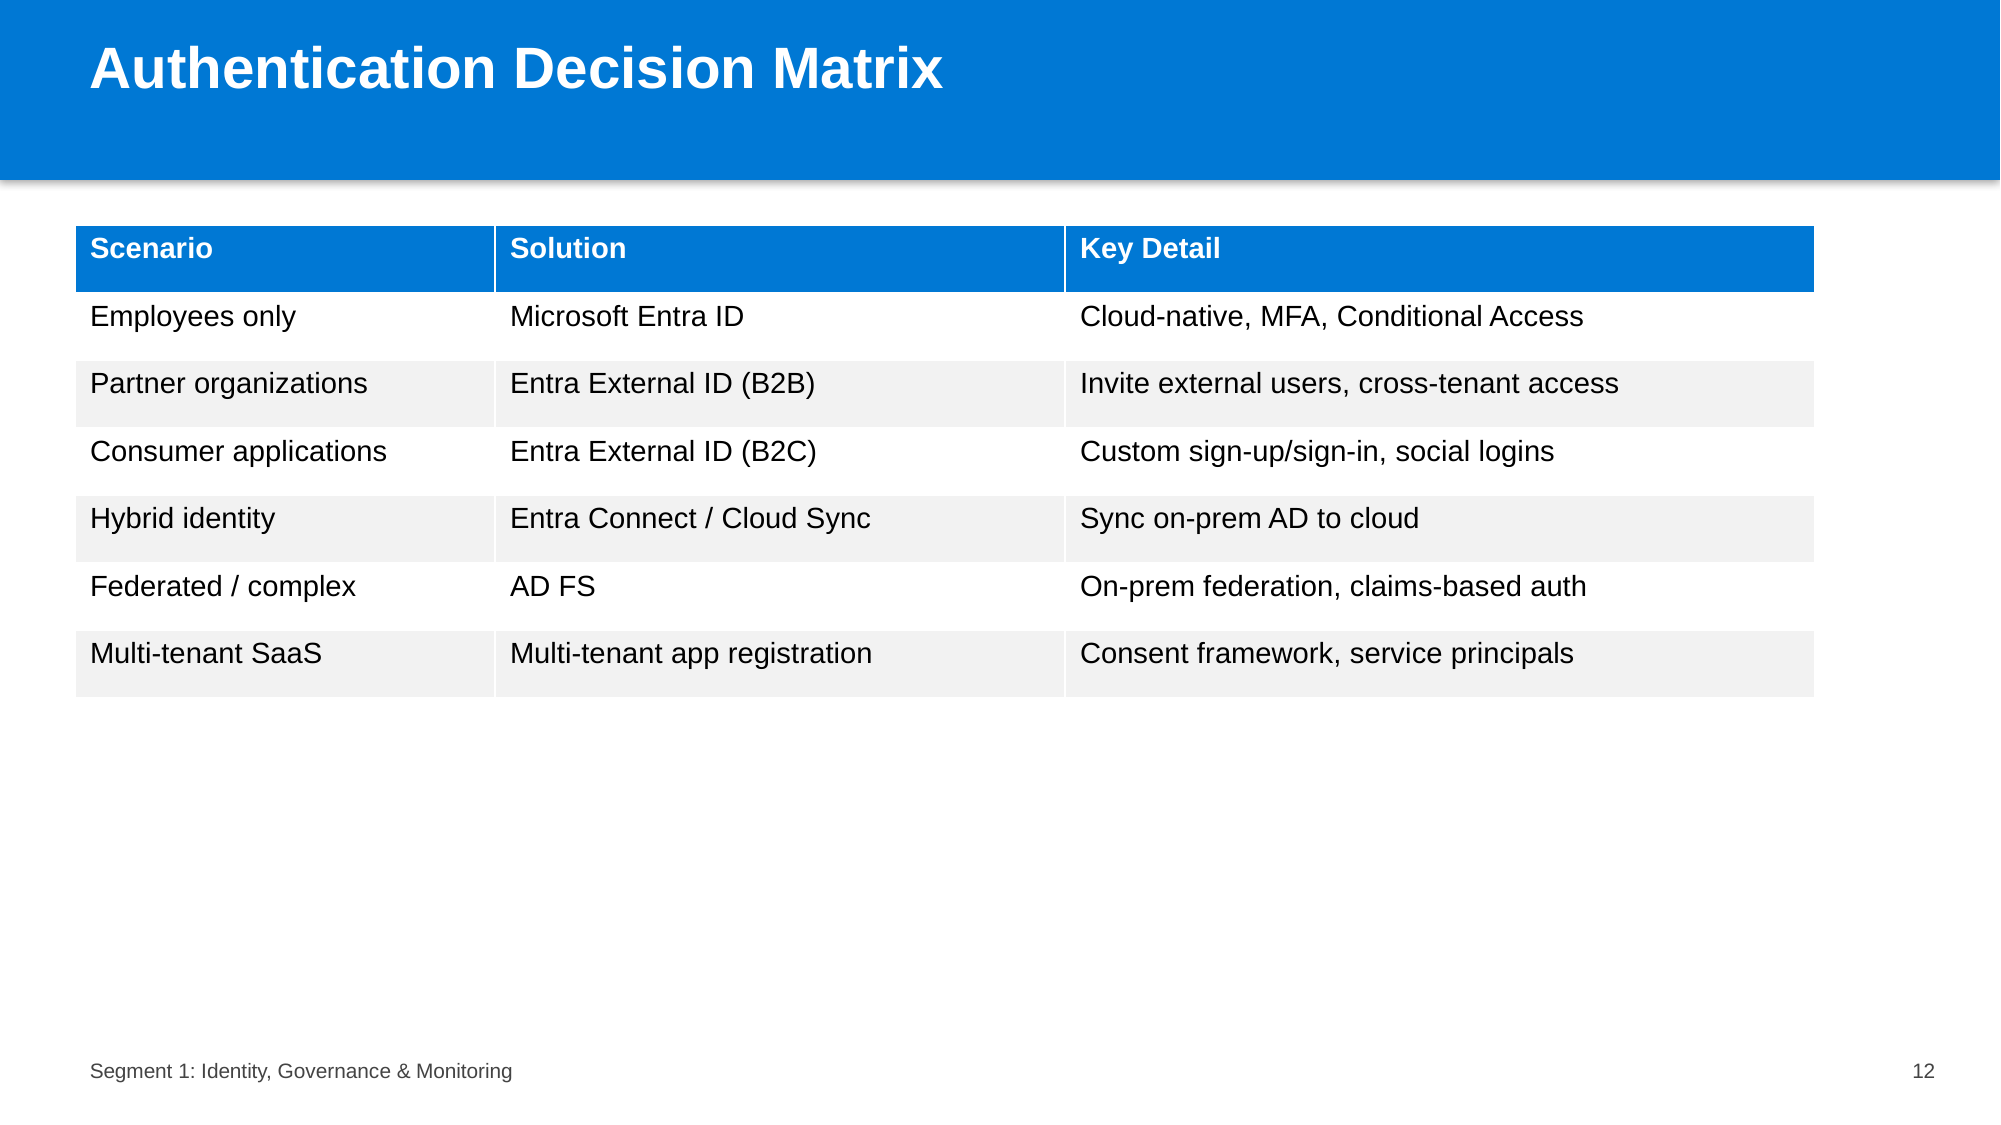

Authentication Decision Matrix
| Scenario | Solution | Key Detail |
| --- | --- | --- |
| Employees only | Microsoft Entra ID | Cloud-native, MFA, Conditional Access |
| Partner organizations | Entra External ID (B2B) | Invite external users, cross-tenant access |
| Consumer applications | Entra External ID (B2C) | Custom sign-up/sign-in, social logins |
| Hybrid identity | Entra Connect / Cloud Sync | Sync on-prem AD to cloud |
| Federated / complex | AD FS | On-prem federation, claims-based auth |
| Multi-tenant SaaS | Multi-tenant app registration | Consent framework, service principals |
Segment 1: Identity, Governance & Monitoring
12